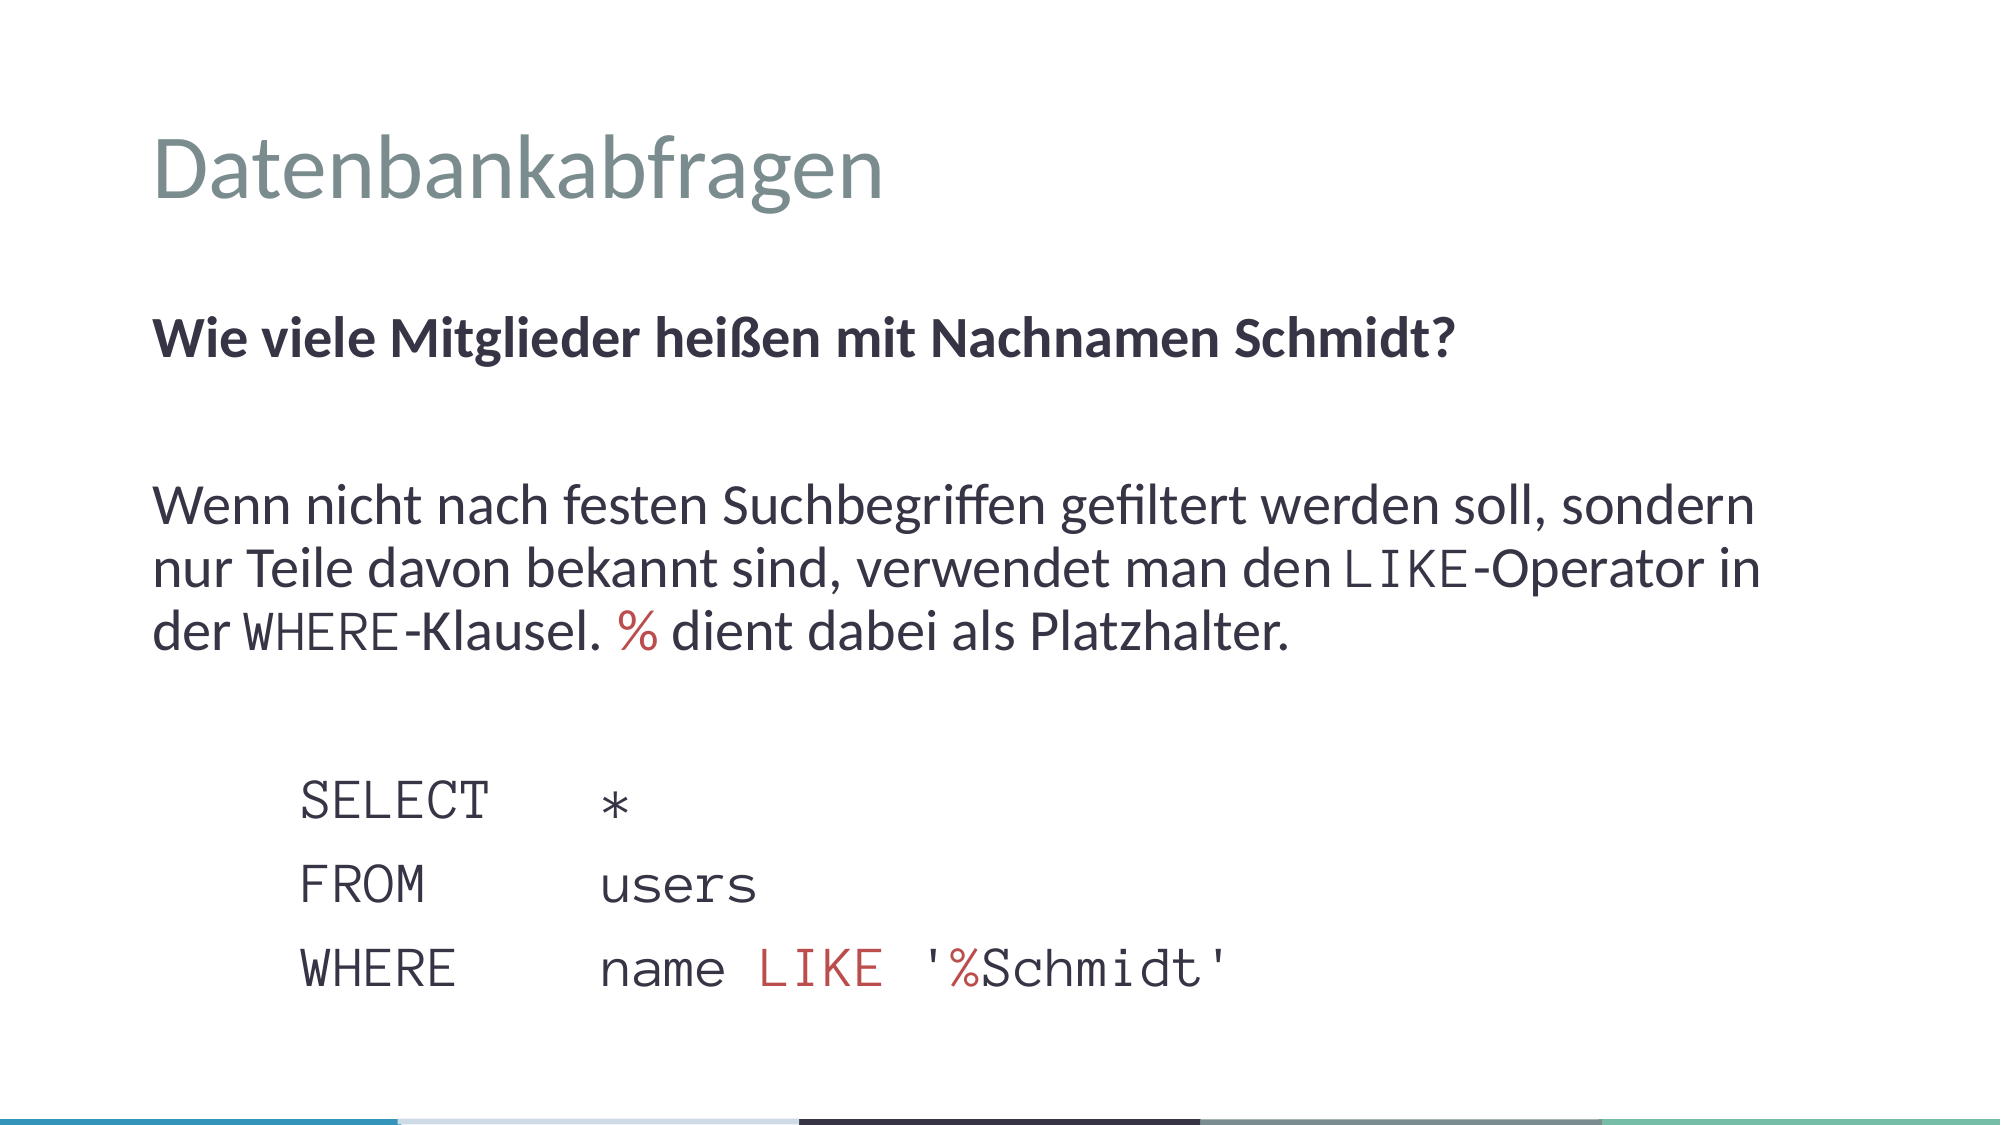

# Datenbankabfragen
Wie viele Mitglieder heißen mit Nachnamen Schmidt?

Wenn nicht nach festen Suchbegriffen gefiltert werden soll, sondern nur Teile davon bekannt sind, verwendet man den LIKE-Operator in der WHERE-Klausel. % dient dabei als Platzhalter.

	SELECT	*
	FROM		users
	WHERE	name LIKE '%Schmidt'